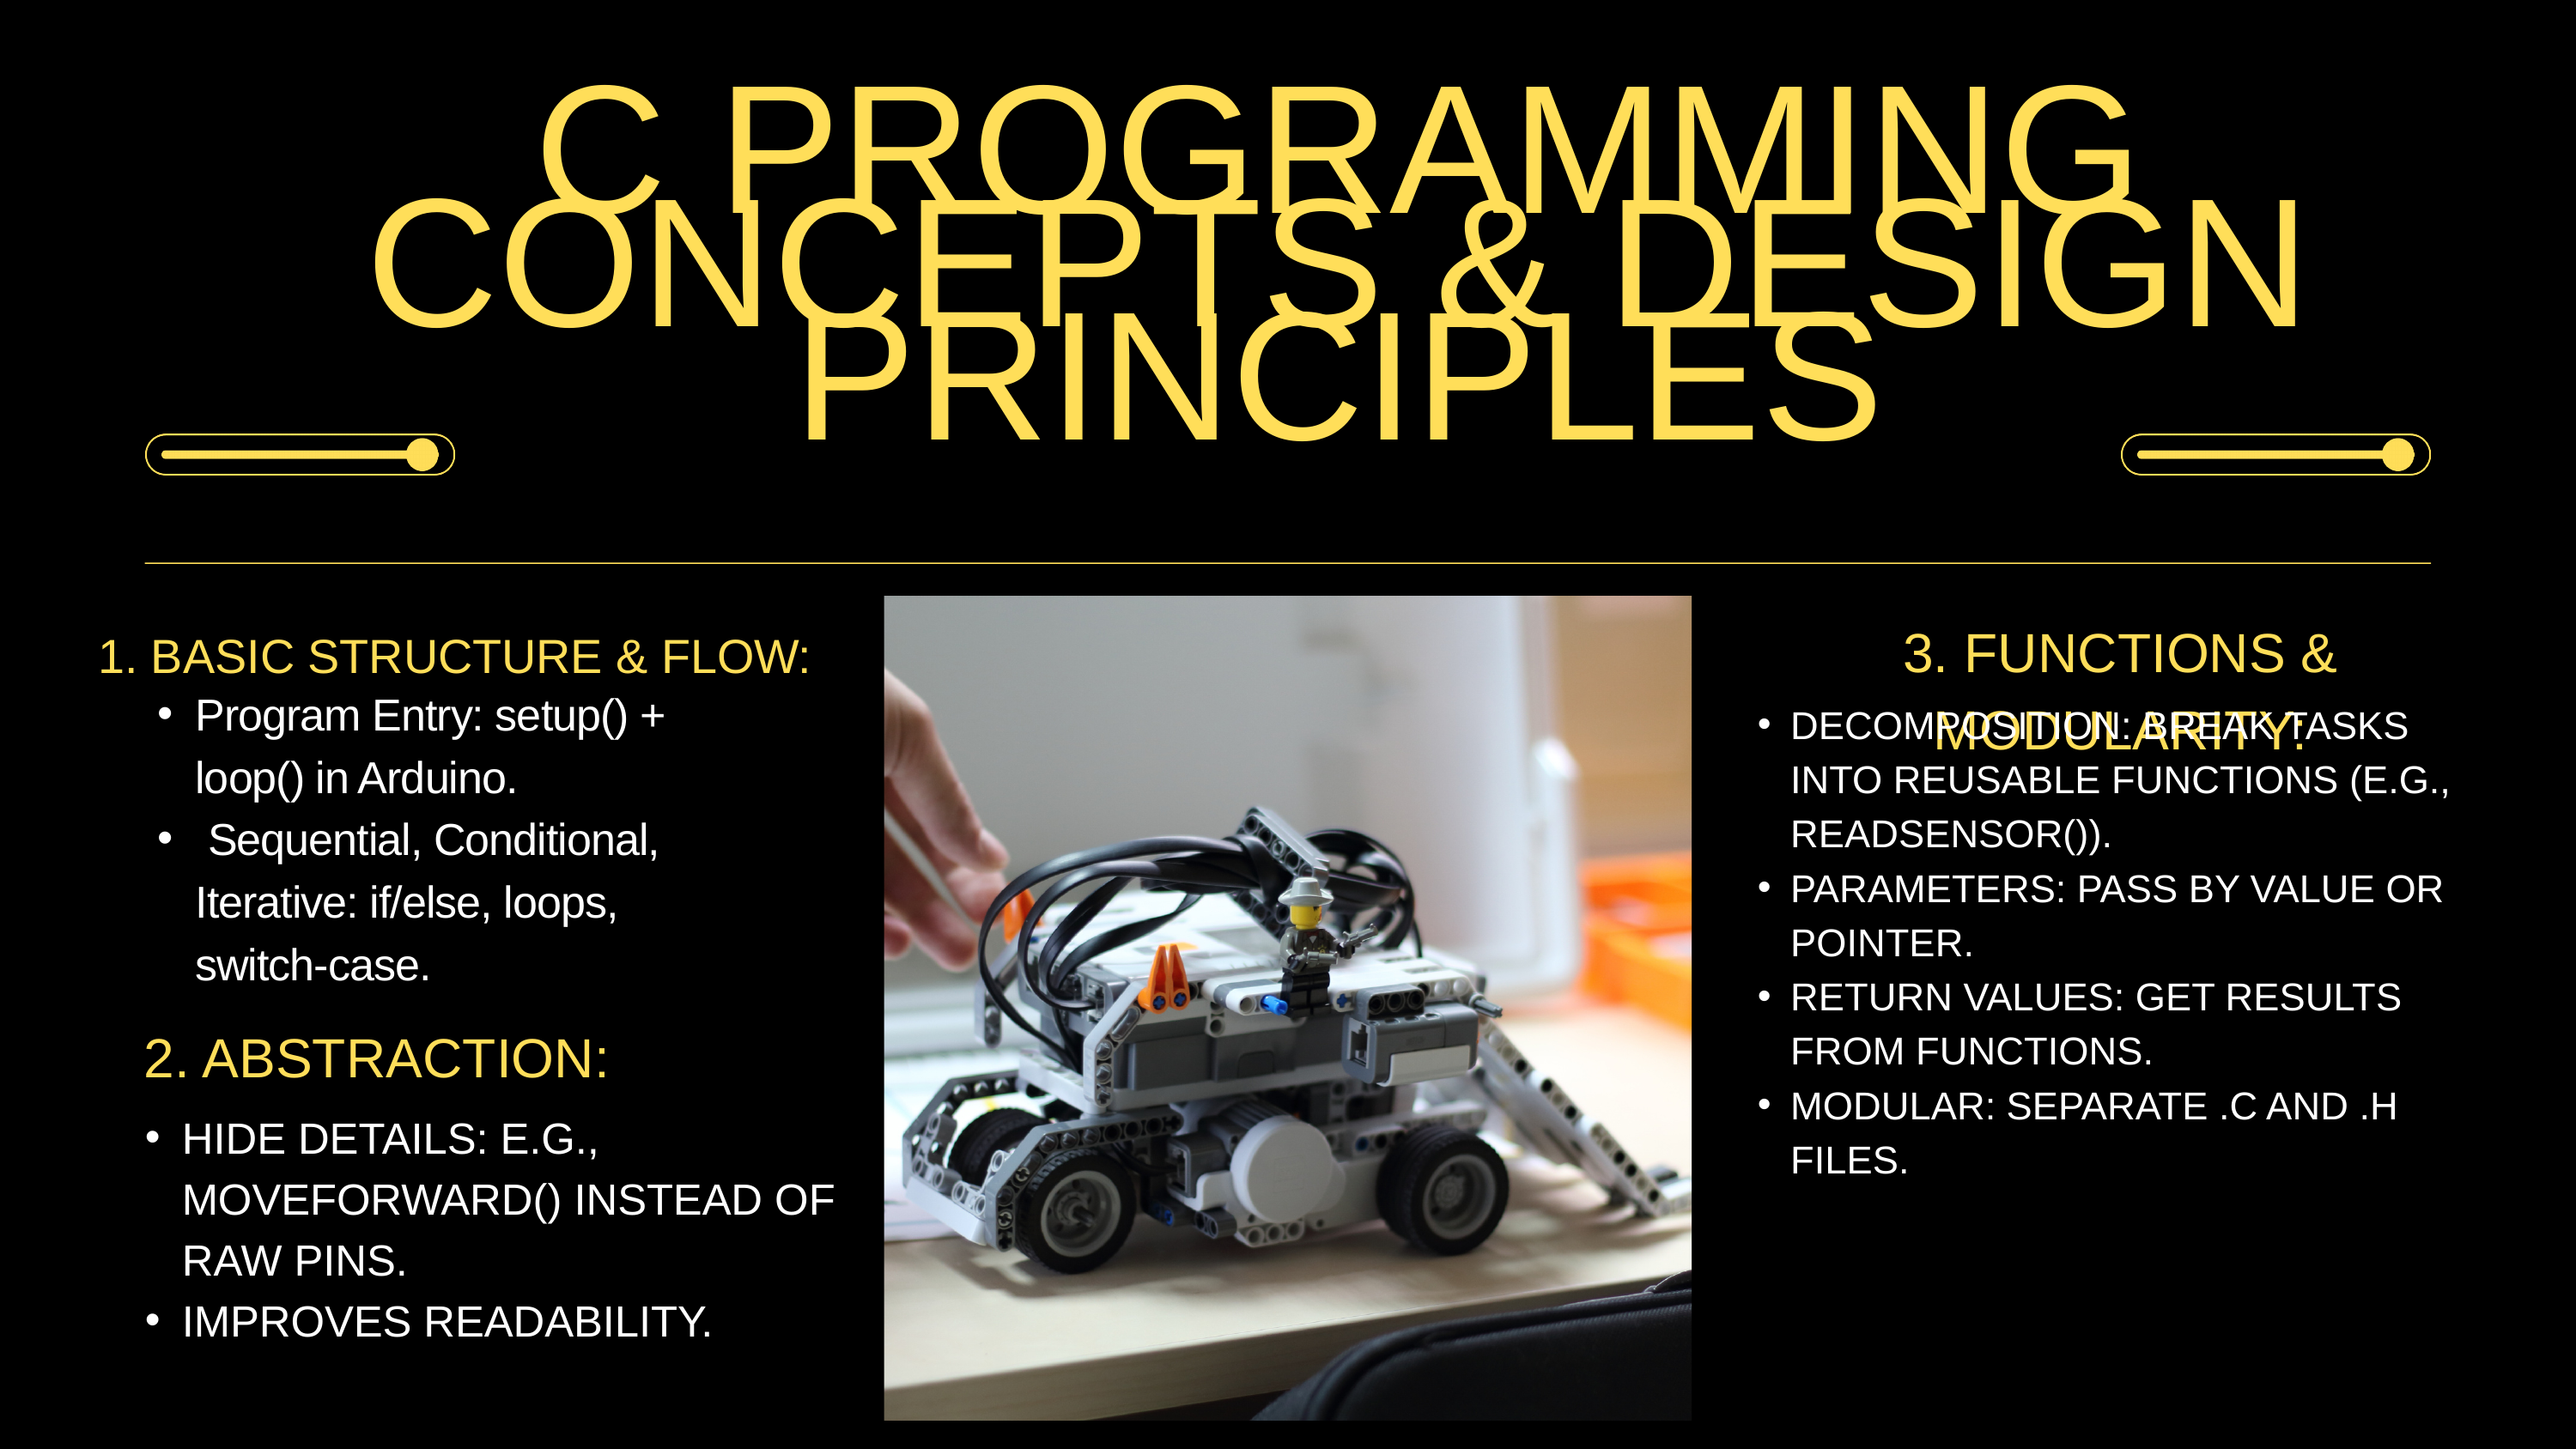

C PROGRAMMING CONCEPTS & DESIGN PRINCIPLES

3. FUNCTIONS & MODULARITY:
1. BASIC STRUCTURE & FLOW:
Program Entry: setup() + loop() in Arduino.
 Sequential, Conditional, Iterative: if/else, loops, switch-case.

DECOMPOSITION: BREAK TASKS INTO REUSABLE FUNCTIONS (E.G., READSENSOR()).
PARAMETERS: PASS BY VALUE OR POINTER.
RETURN VALUES: GET RESULTS FROM FUNCTIONS.
MODULAR: SEPARATE .C AND .H FILES.

2. ABSTRACTION:
HIDE DETAILS: E.G., MOVEFORWARD() INSTEAD OF RAW PINS.
IMPROVES READABILITY.